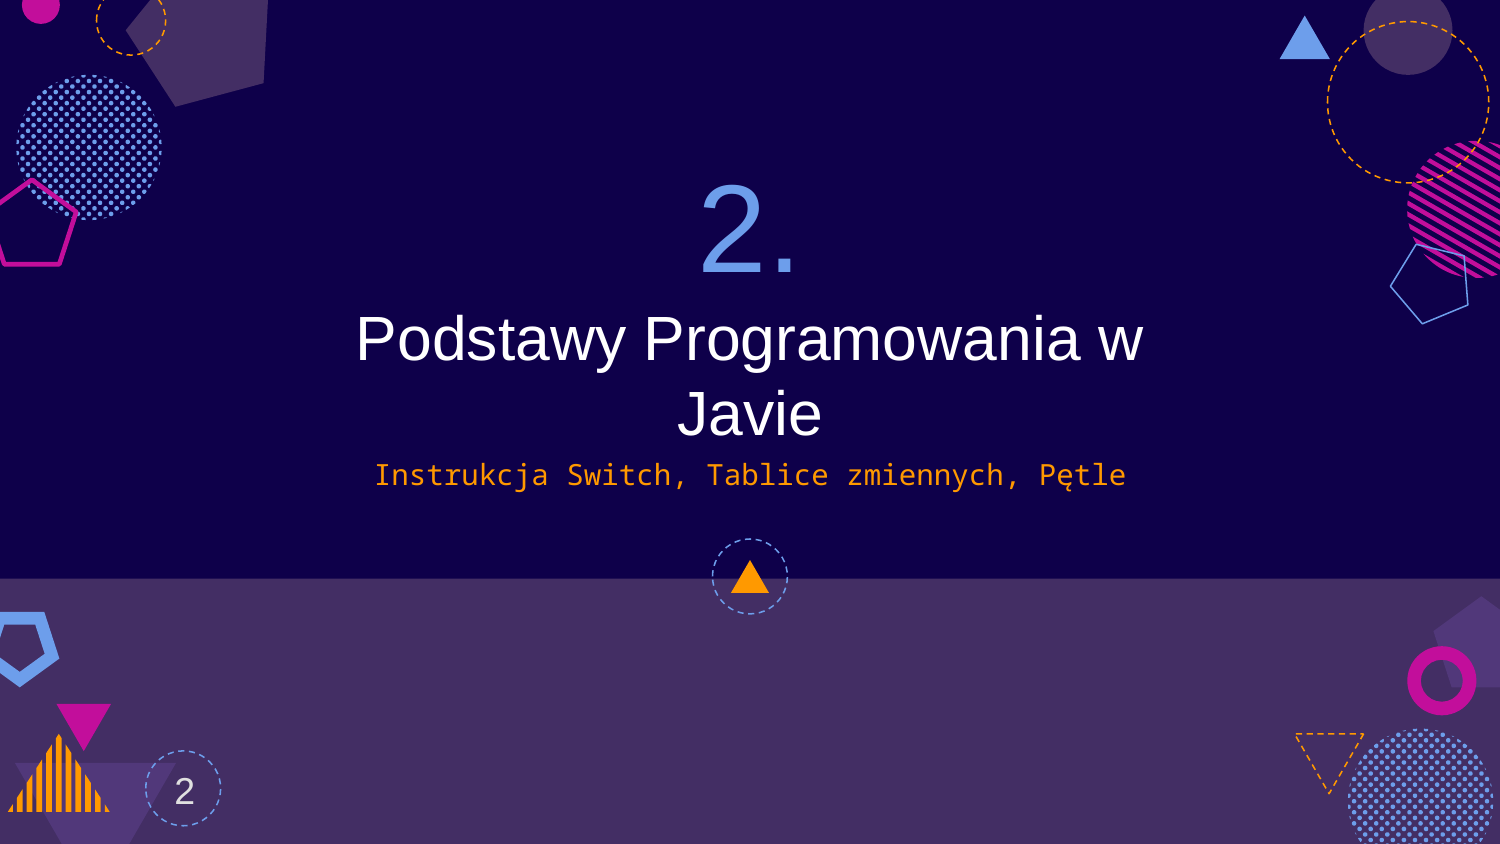

# 2.
Podstawy Programowania w Javie
Instrukcja Switch, Tablice zmiennych, Pętle
2